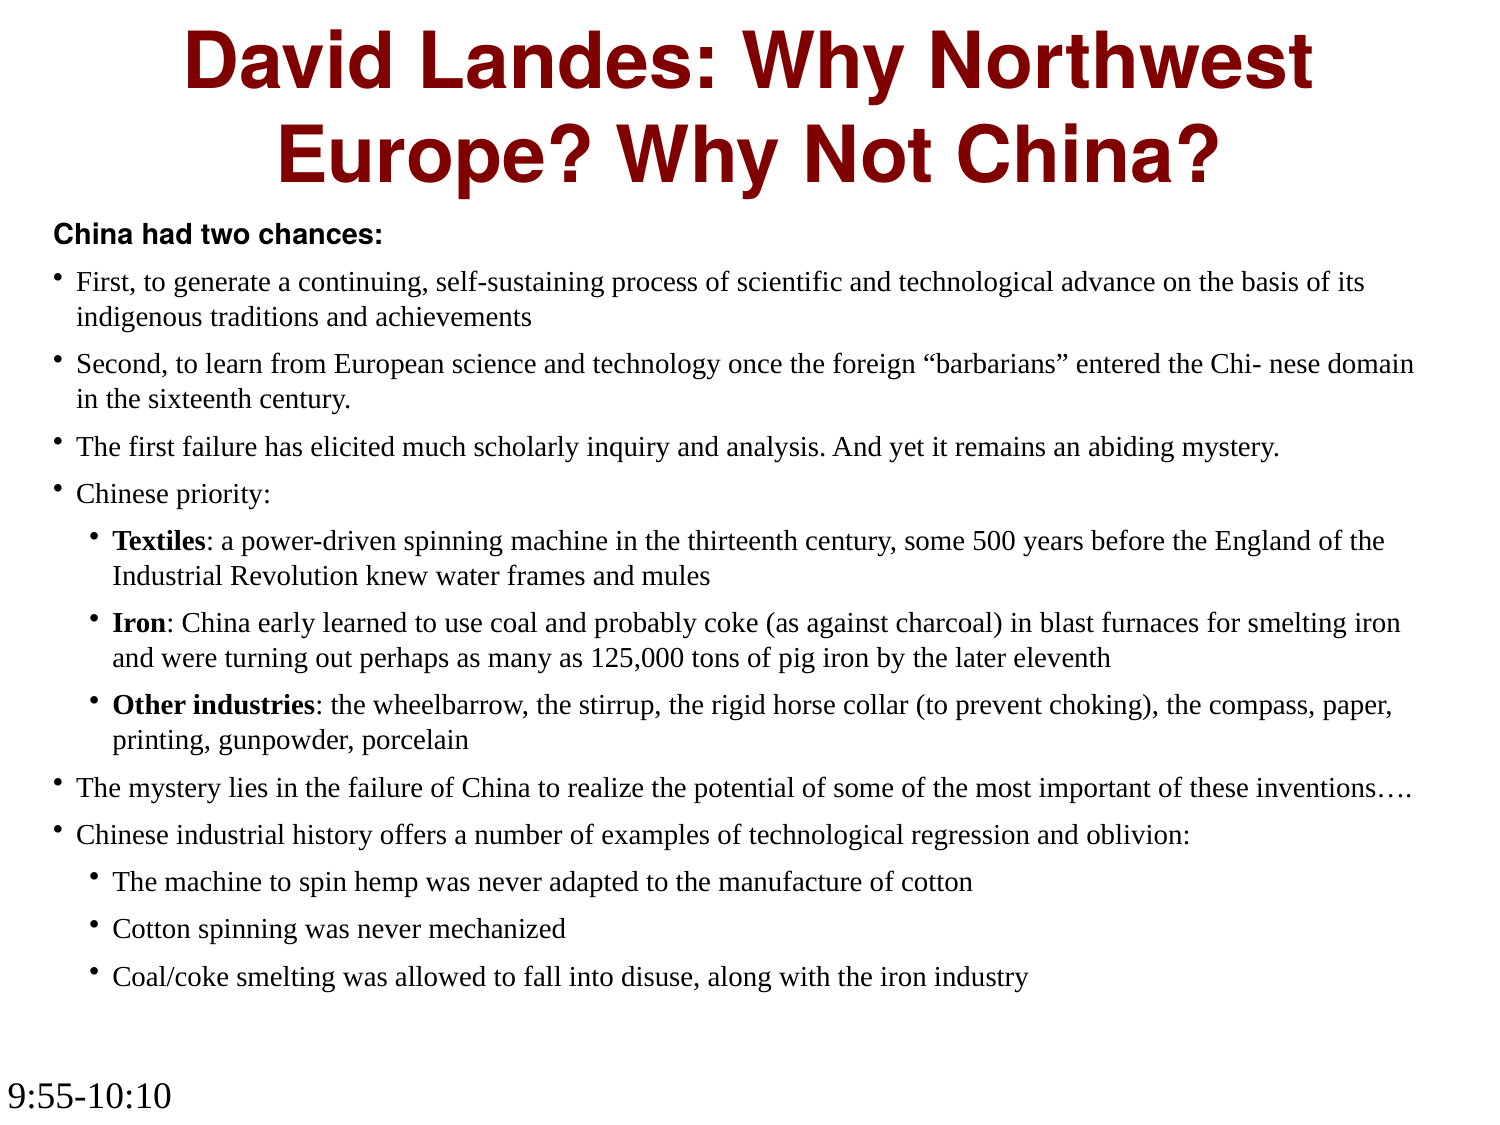

David Landes: Why Northwest Europe? Why Not China?
China had two chances:
First, to generate a continuing, self-sustaining process of scientific and technological advance on the basis of its indigenous traditions and achievements
Second, to learn from European science and technology once the foreign “barbarians” entered the Chi- nese domain in the sixteenth century.
The first failure has elicited much scholarly inquiry and analysis. And yet it remains an abiding mystery.
Chinese priority:
Textiles: a power-driven spinning machine in the thirteenth century, some 500 years before the England of the Industrial Revolution knew water frames and mules
Iron: China early learned to use coal and probably coke (as against charcoal) in blast furnaces for smelting iron and were turning out perhaps as many as 125,000 tons of pig iron by the later eleventh
Other industries: the wheelbarrow, the stirrup, the rigid horse collar (to prevent choking), the compass, paper, printing, gunpowder, porcelain
The mystery lies in the failure of China to realize the potential of some of the most important of these inventions….
Chinese industrial history offers a number of examples of technological regression and oblivion:
The machine to spin hemp was never adapted to the manufacture of cotton
Cotton spinning was never mechanized
Coal/coke smelting was allowed to fall into disuse, along with the iron industry
9:55-10:10